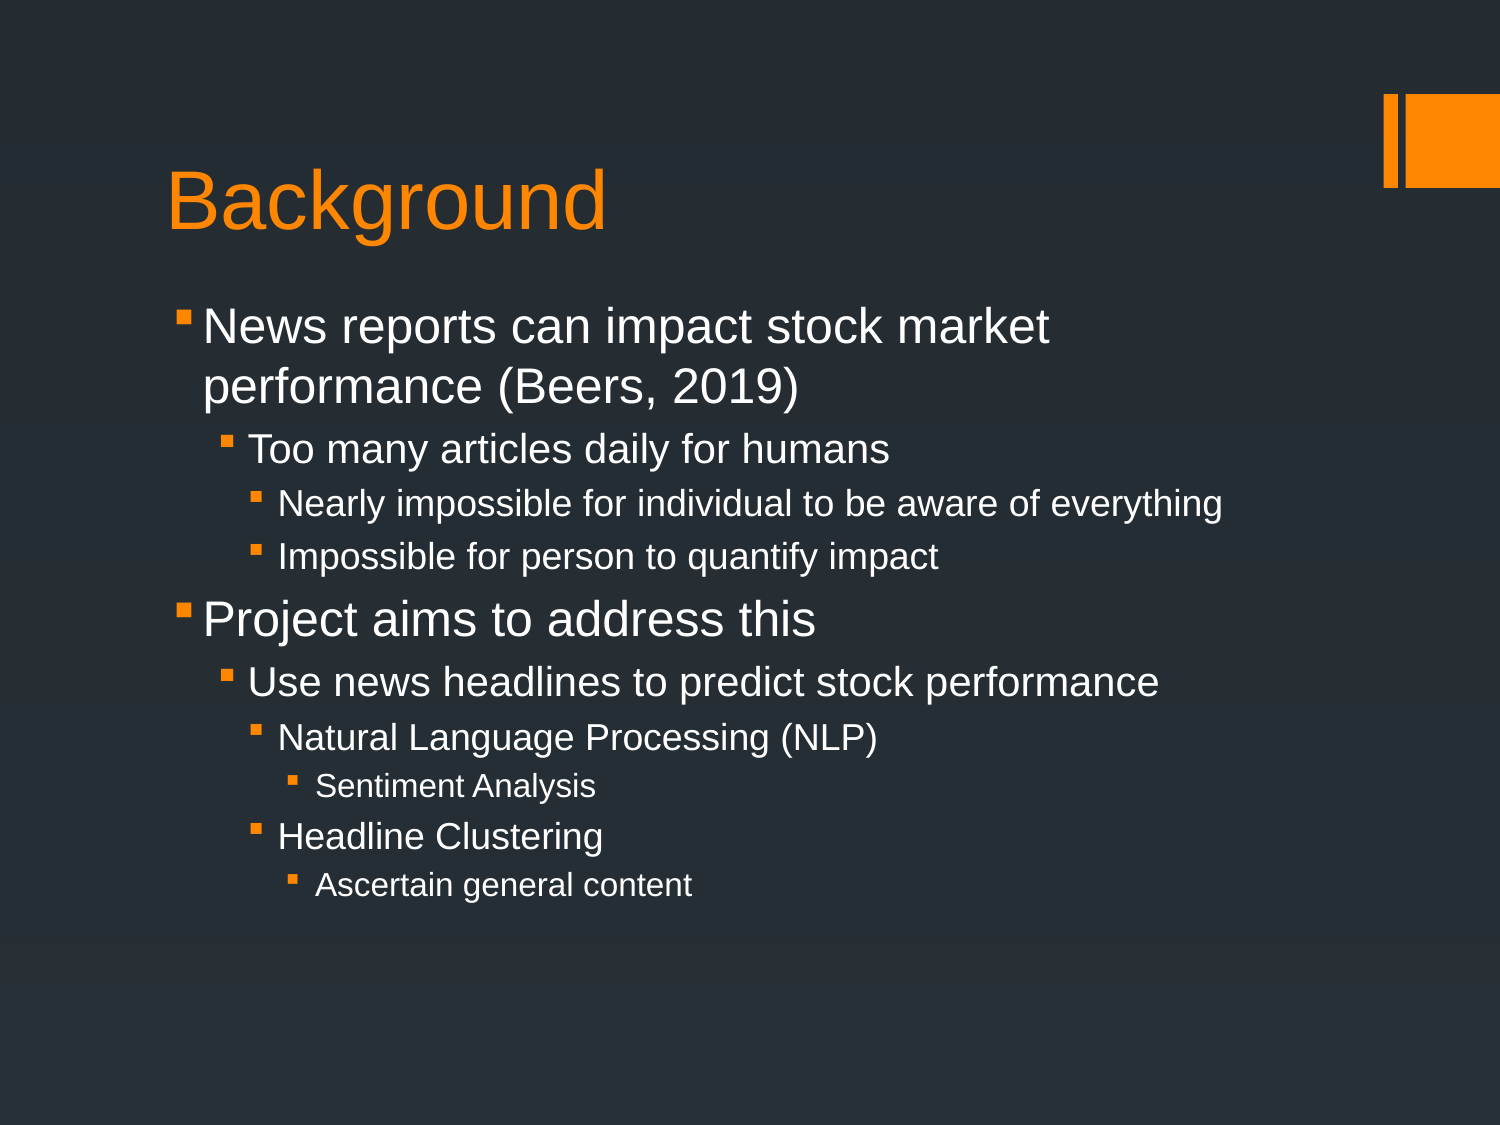

# Background
News reports can impact stock market performance (Beers, 2019)
Too many articles daily for humans
Nearly impossible for individual to be aware of everything
Impossible for person to quantify impact
Project aims to address this
Use news headlines to predict stock performance
Natural Language Processing (NLP)
Sentiment Analysis
Headline Clustering
Ascertain general content